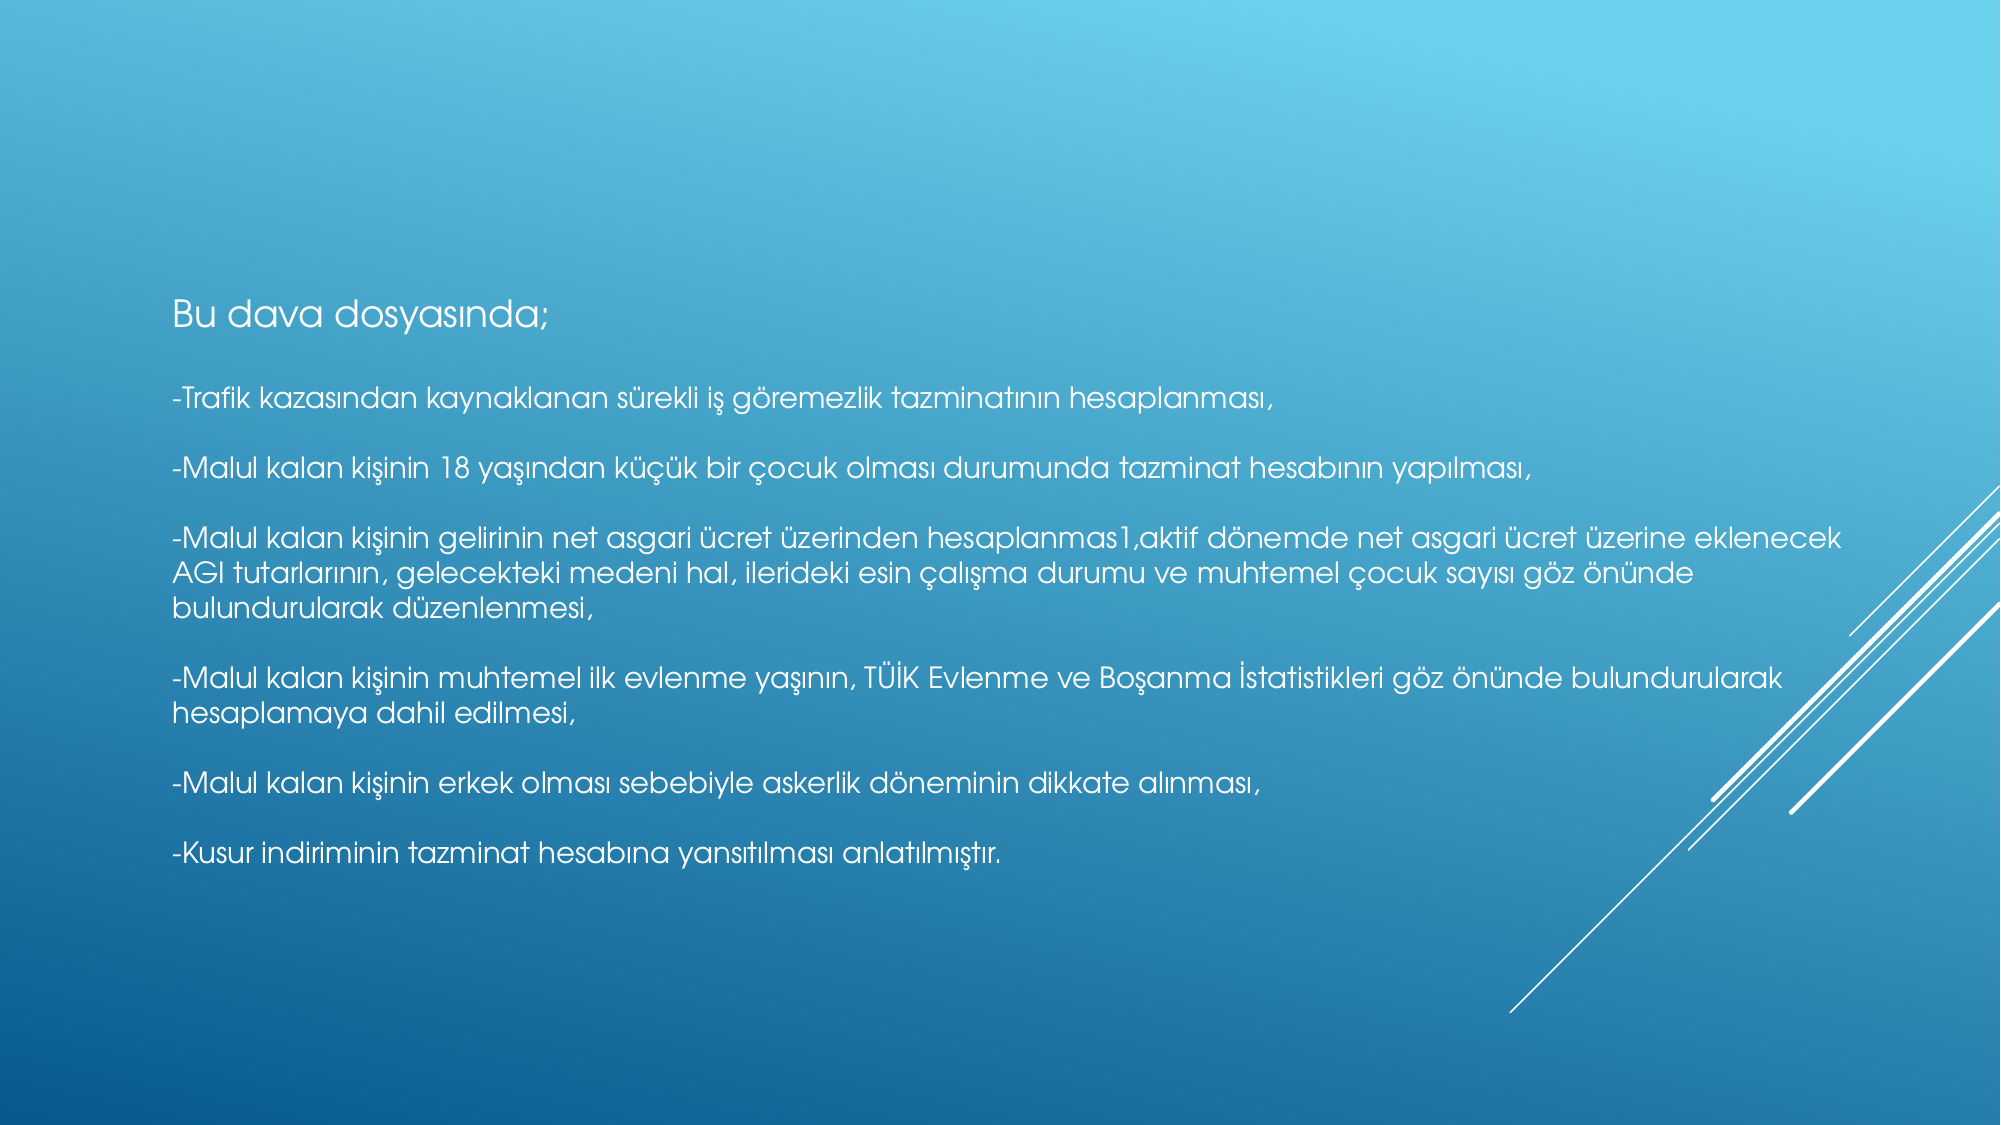

Bu dava dosyasında;

-Trafik kazasından kaynaklanan sürekli iş göremezlik tazminatının hesaplanması,

-Malul kalan kişinin 18 yaşından küçük bir çocuk olması durumunda tazminat hesabının yapılması,

-Malul kalan kişinin gelirinin net asgari ücret üzerinden hesaplanmas1,aktif dönemde net asgari ücret üzerine eklenecek AGI tutarlarının, gelecekteki medeni hal, ilerideki esin çalışma durumu ve muhtemel çocuk sayısı göz önünde bulundurularak düzenlenmesi,

-Malul kalan kişinin muhtemel ilk evlenme yaşının, TÜİK Evlenme ve Boşanma İstatistikleri göz önünde bulundurularak hesaplamaya dahil edilmesi,

-Malul kalan kişinin erkek olması sebebiyle askerlik döneminin dikkate alınması,

-Kusur indiriminin tazminat hesabına yansıtılması anlatılmıştır.